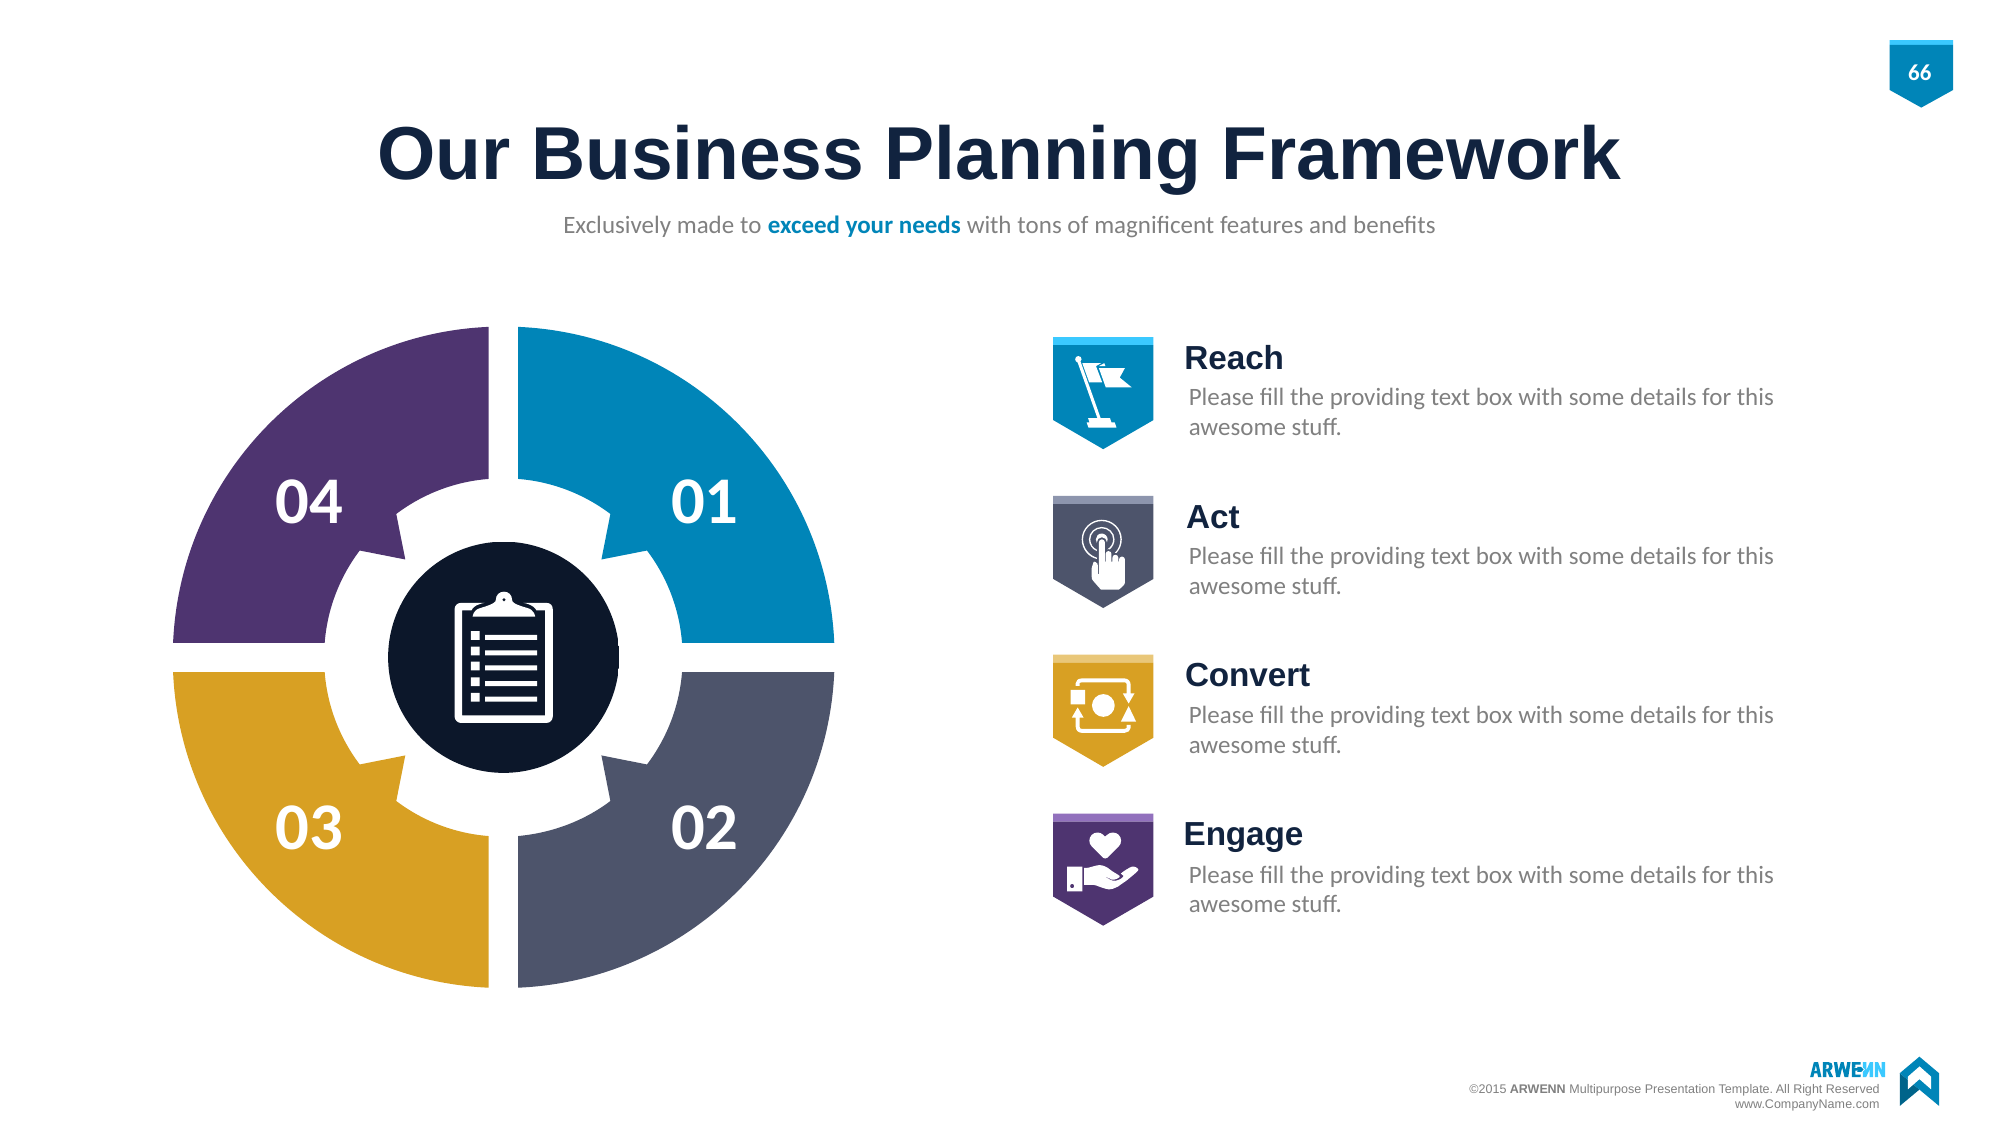

# Our Business Planning Framework
Exclusively made to exceed your needs with tons of magnificent features and benefits

Reach
Please fill the providing text box with some details for this awesome stuff.

04
01
Act
Please fill the providing text box with some details for this awesome stuff.

Convert
Please fill the providing text box with some details for this awesome stuff.

03
02
Engage
Please fill the providing text box with some details for this awesome stuff.